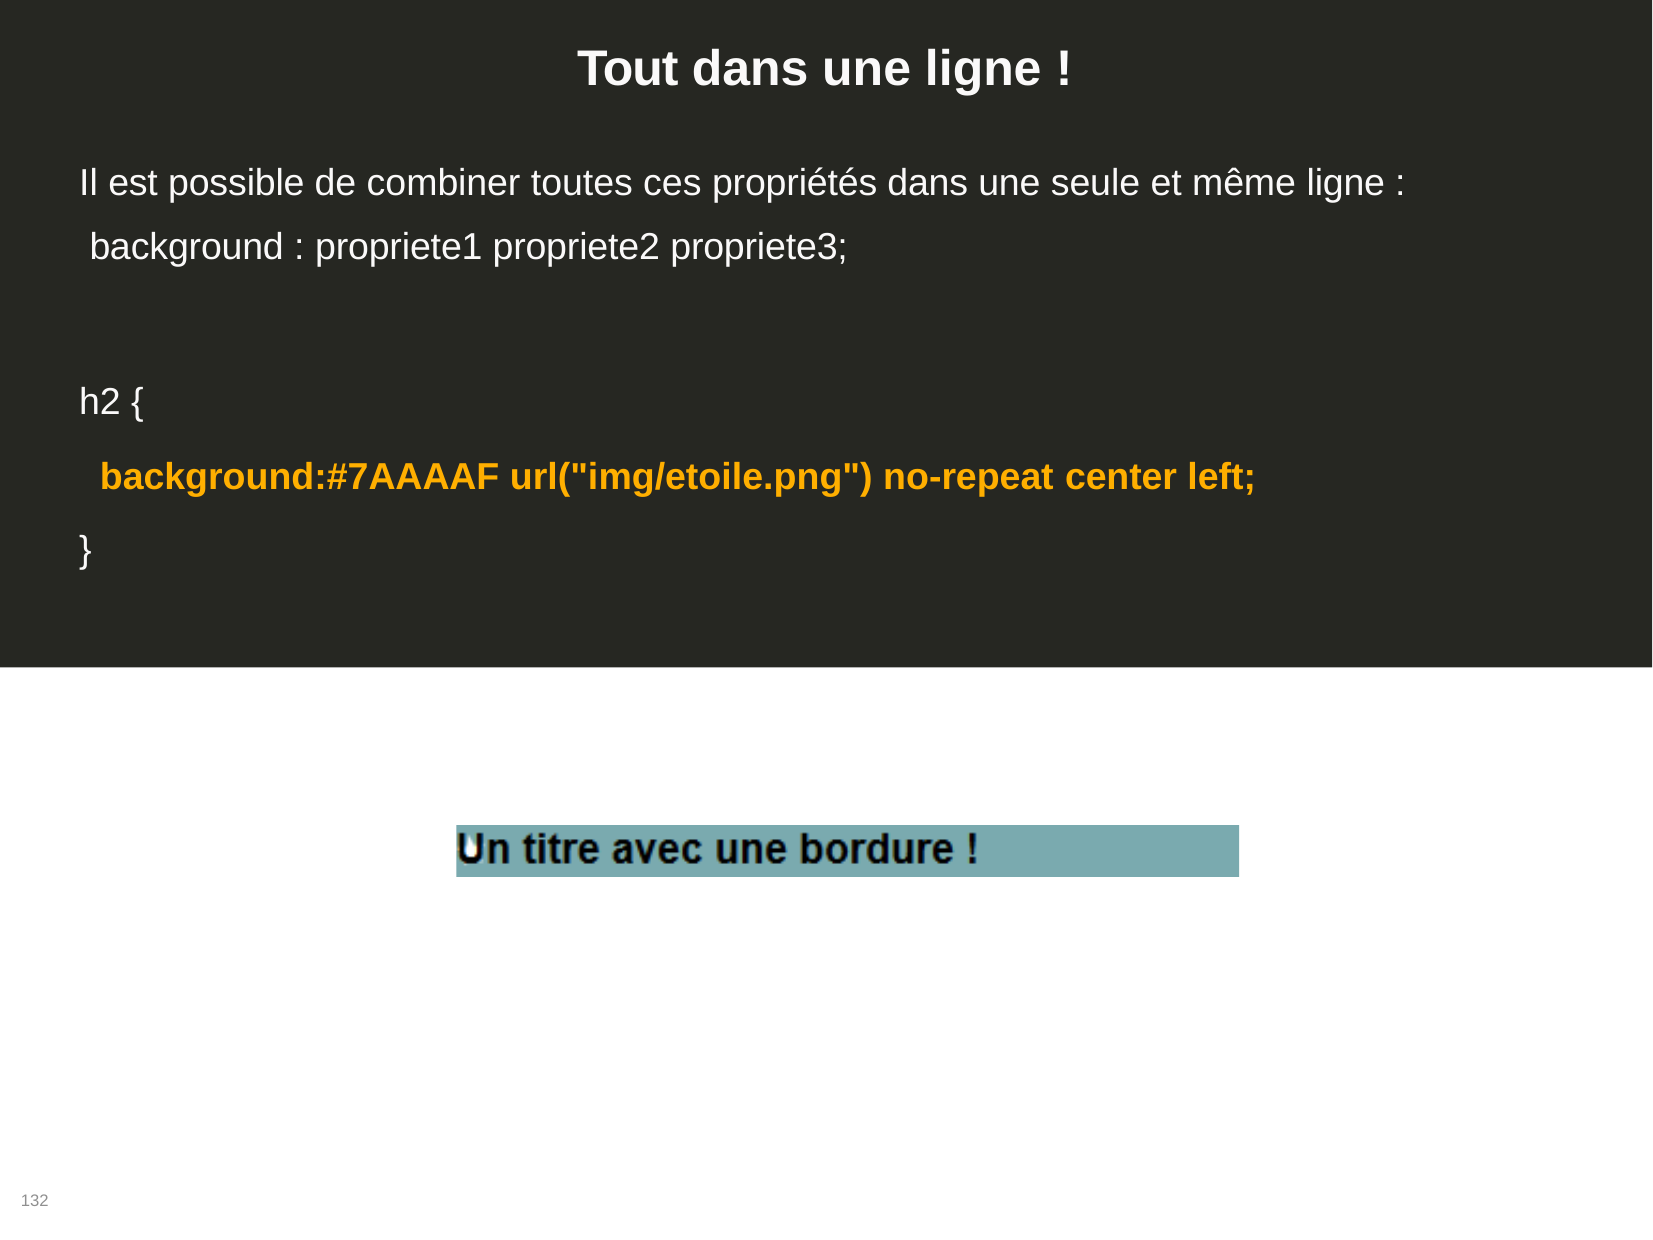

# Tout dans une ligne !
Il est possible de combiner toutes ces propriétés dans une seule et même ligne :  background : propriete1 propriete2 propriete3;

h2 {
background:#7AAAAF url("img/etoile.png") no-repeat center left;
}

132